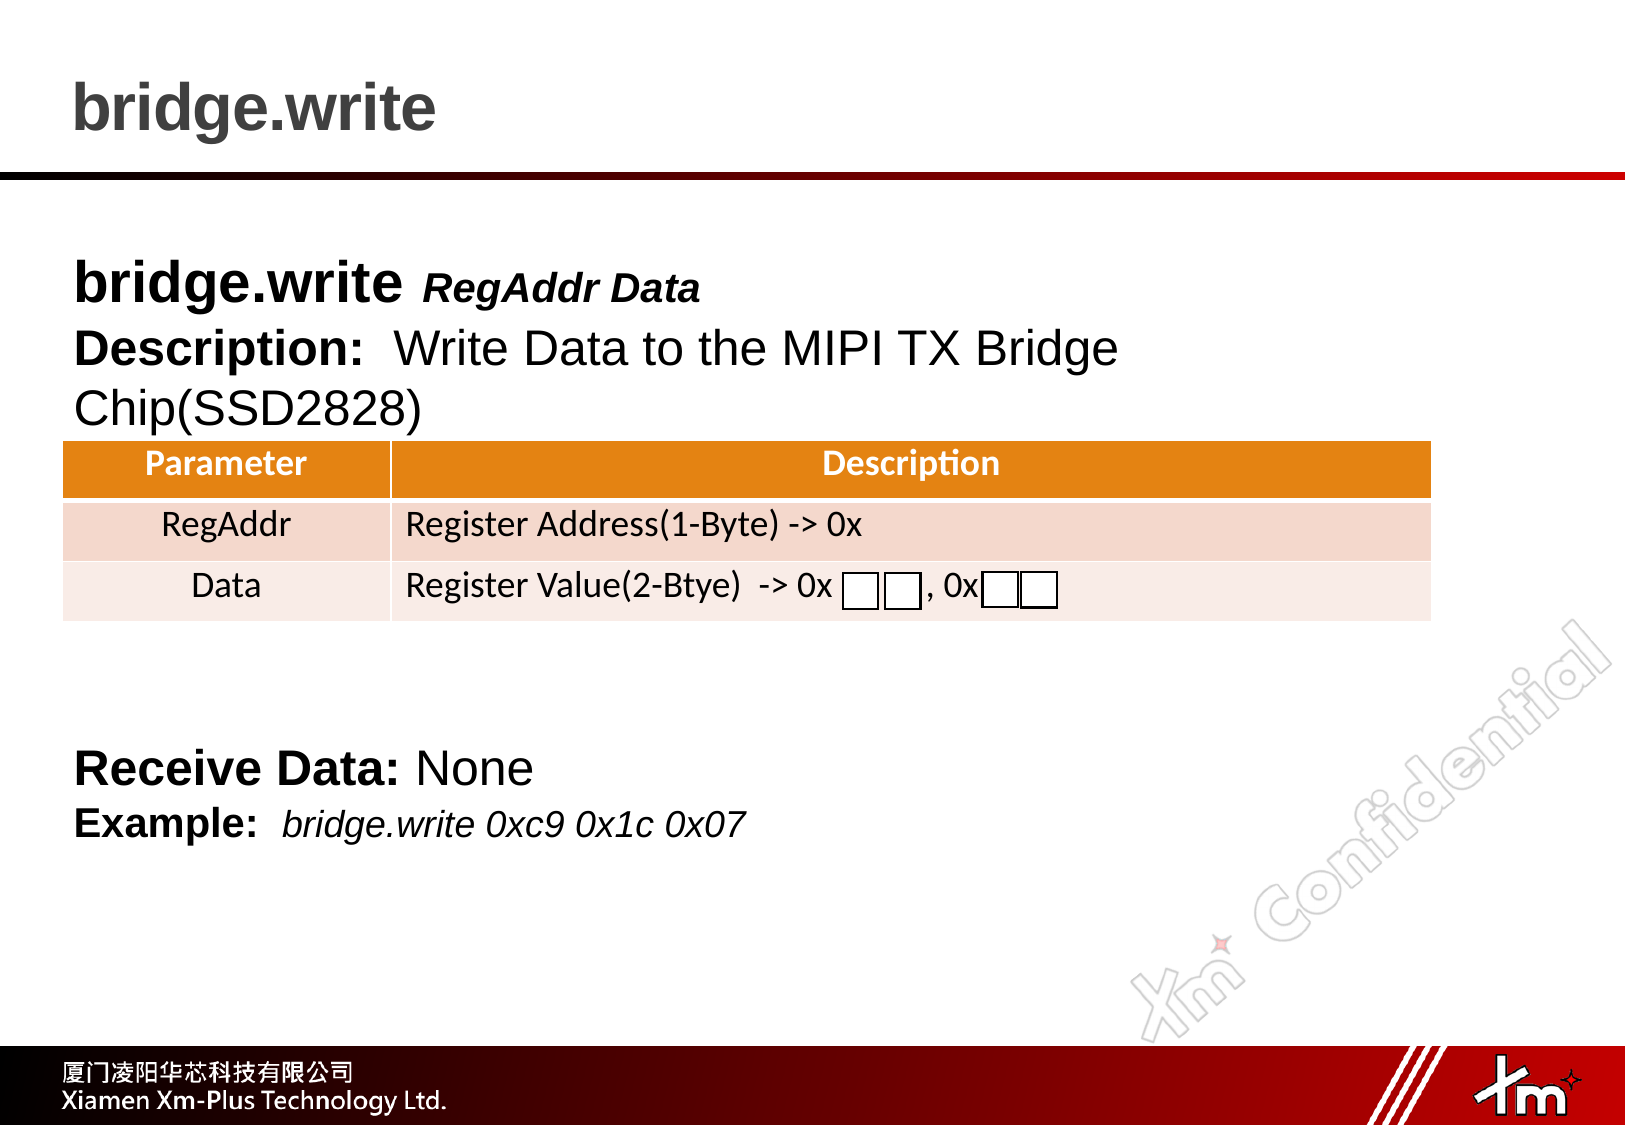

# bridge.write
bridge.write RegAddr Data
Description:  Write Data to the MIPI TX Bridge Chip(SSD2828)
Parameter:

Receive Data: None
Example:  bridge.write 0xc9 0x1c 0x07
| Parameter | Description |
| --- | --- |
| RegAddr | Register Address(1-Byte) -> 0x |
| Data | Register Value(2-Btye) -> 0x , 0x |

53